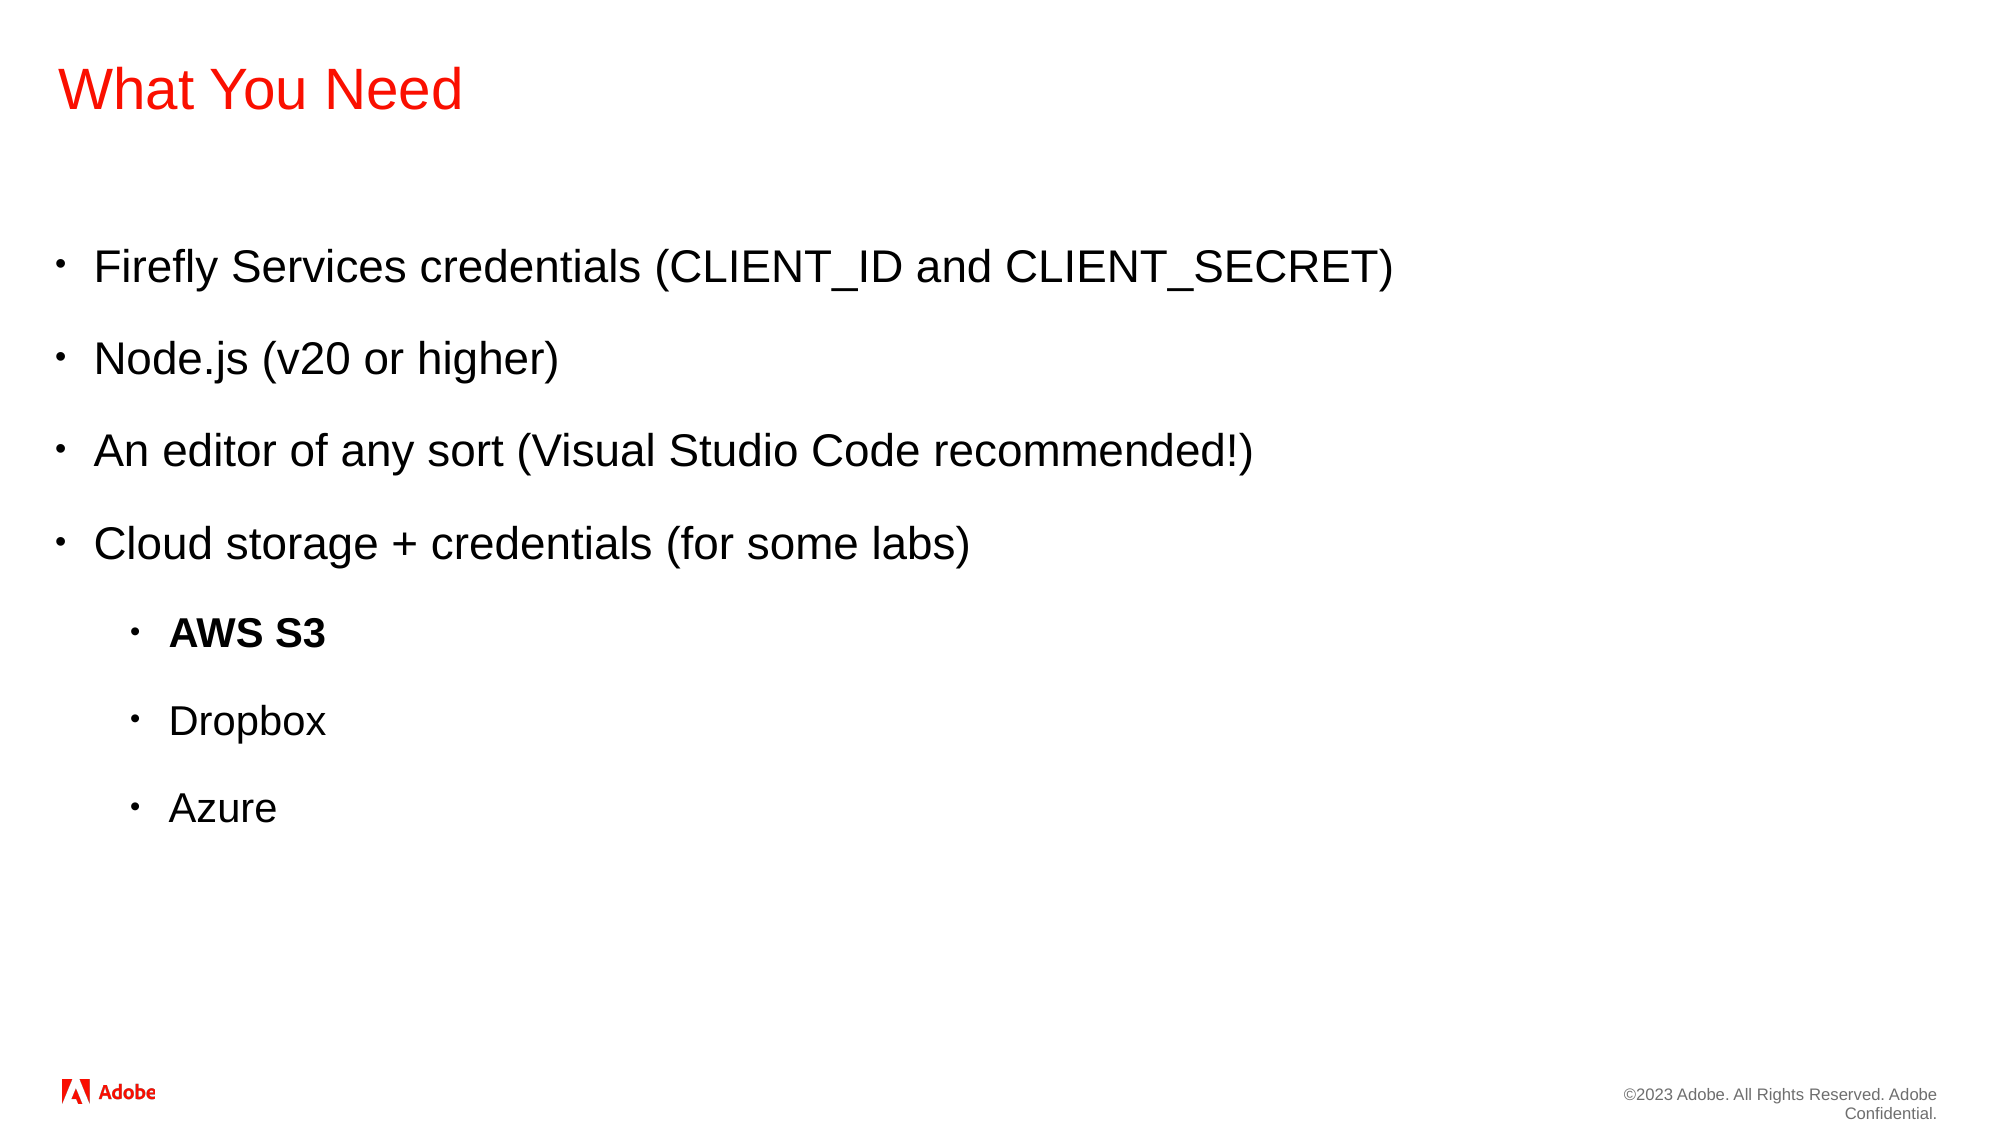

# What You Need
Firefly Services credentials (CLIENT_ID and CLIENT_SECRET)
Node.js (v20 or higher)
An editor of any sort (Visual Studio Code recommended!)
Cloud storage + credentials (for some labs)
AWS S3
Dropbox
Azure